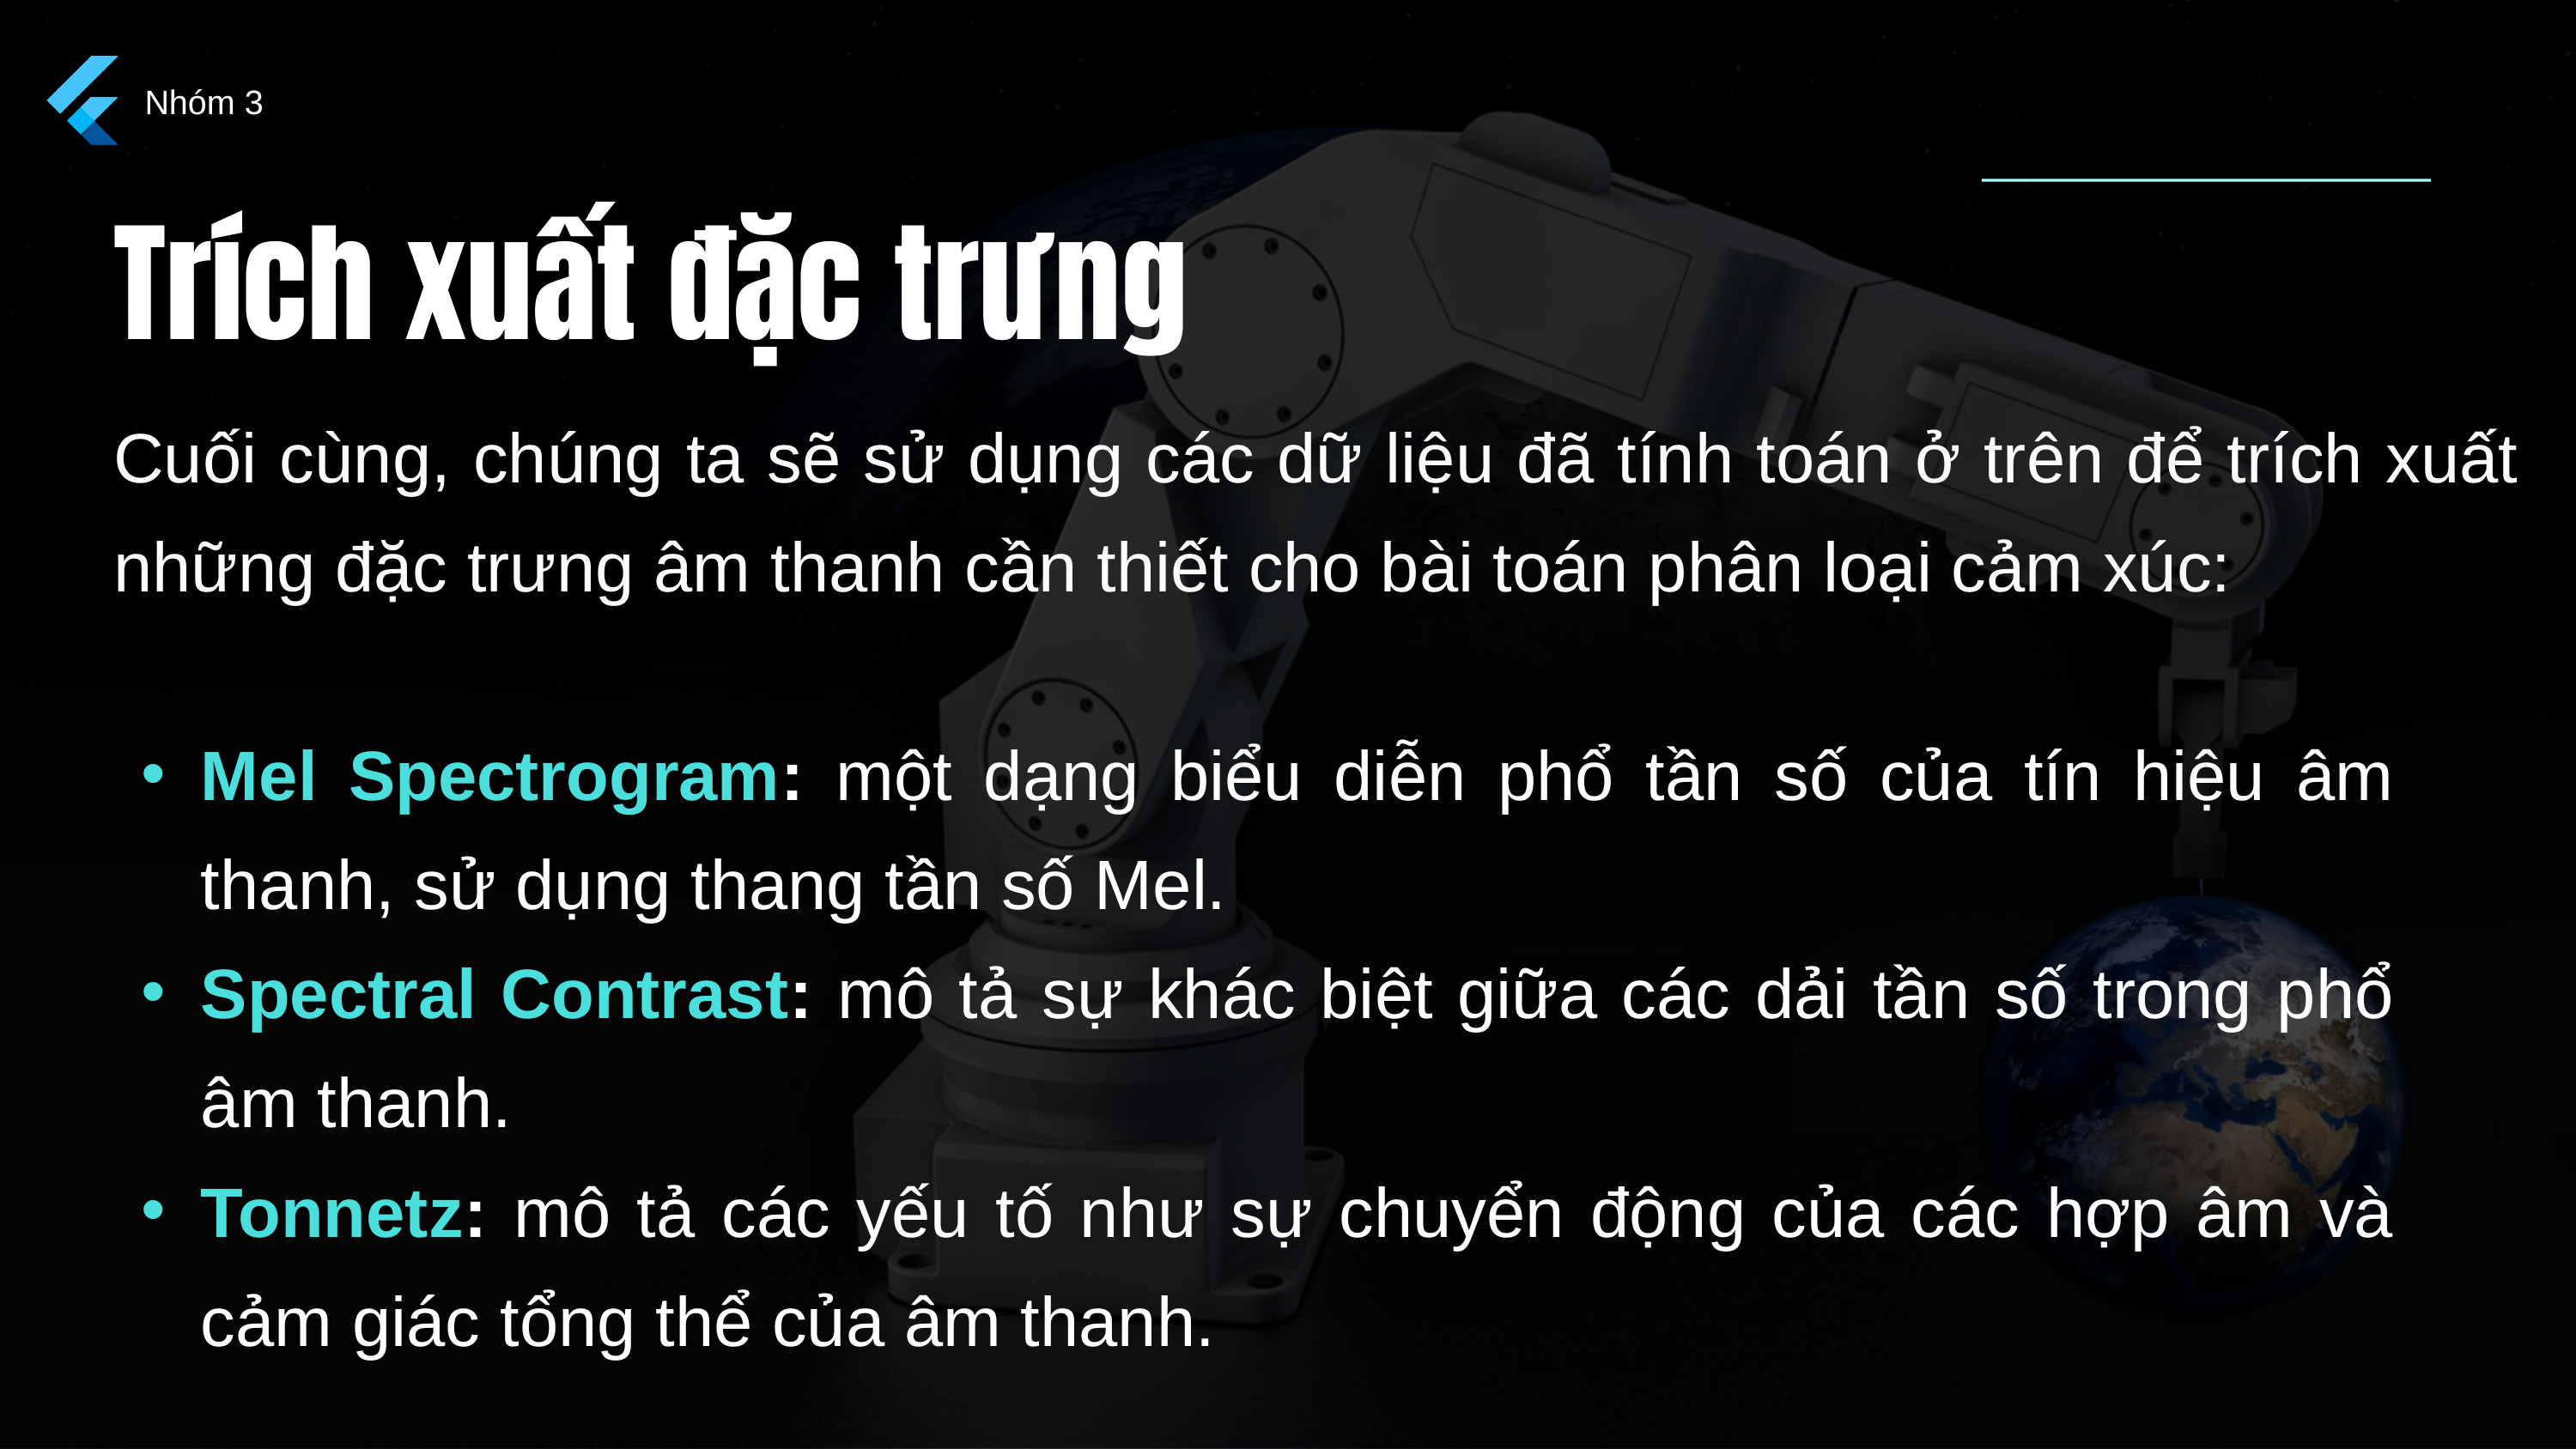

Nhóm 3

Trích xuất đặc trưng
Cuối cùng, chúng ta sẽ sử dụng các dữ liệu đã tính toán ở trên để trích xuất những đặc trưng âm thanh cần thiết cho bài toán phân loại cảm xúc:

Mel Spectrogram: một dạng biểu diễn phổ tần số của tín hiệu âm thanh, sử dụng thang tần số Mel.
Spectral Contrast: mô tả sự khác biệt giữa các dải tần số trong phổ âm thanh.
Tonnetz: mô tả các yếu tố như sự chuyển động của các hợp âm và cảm giác tổng thể của âm thanh.